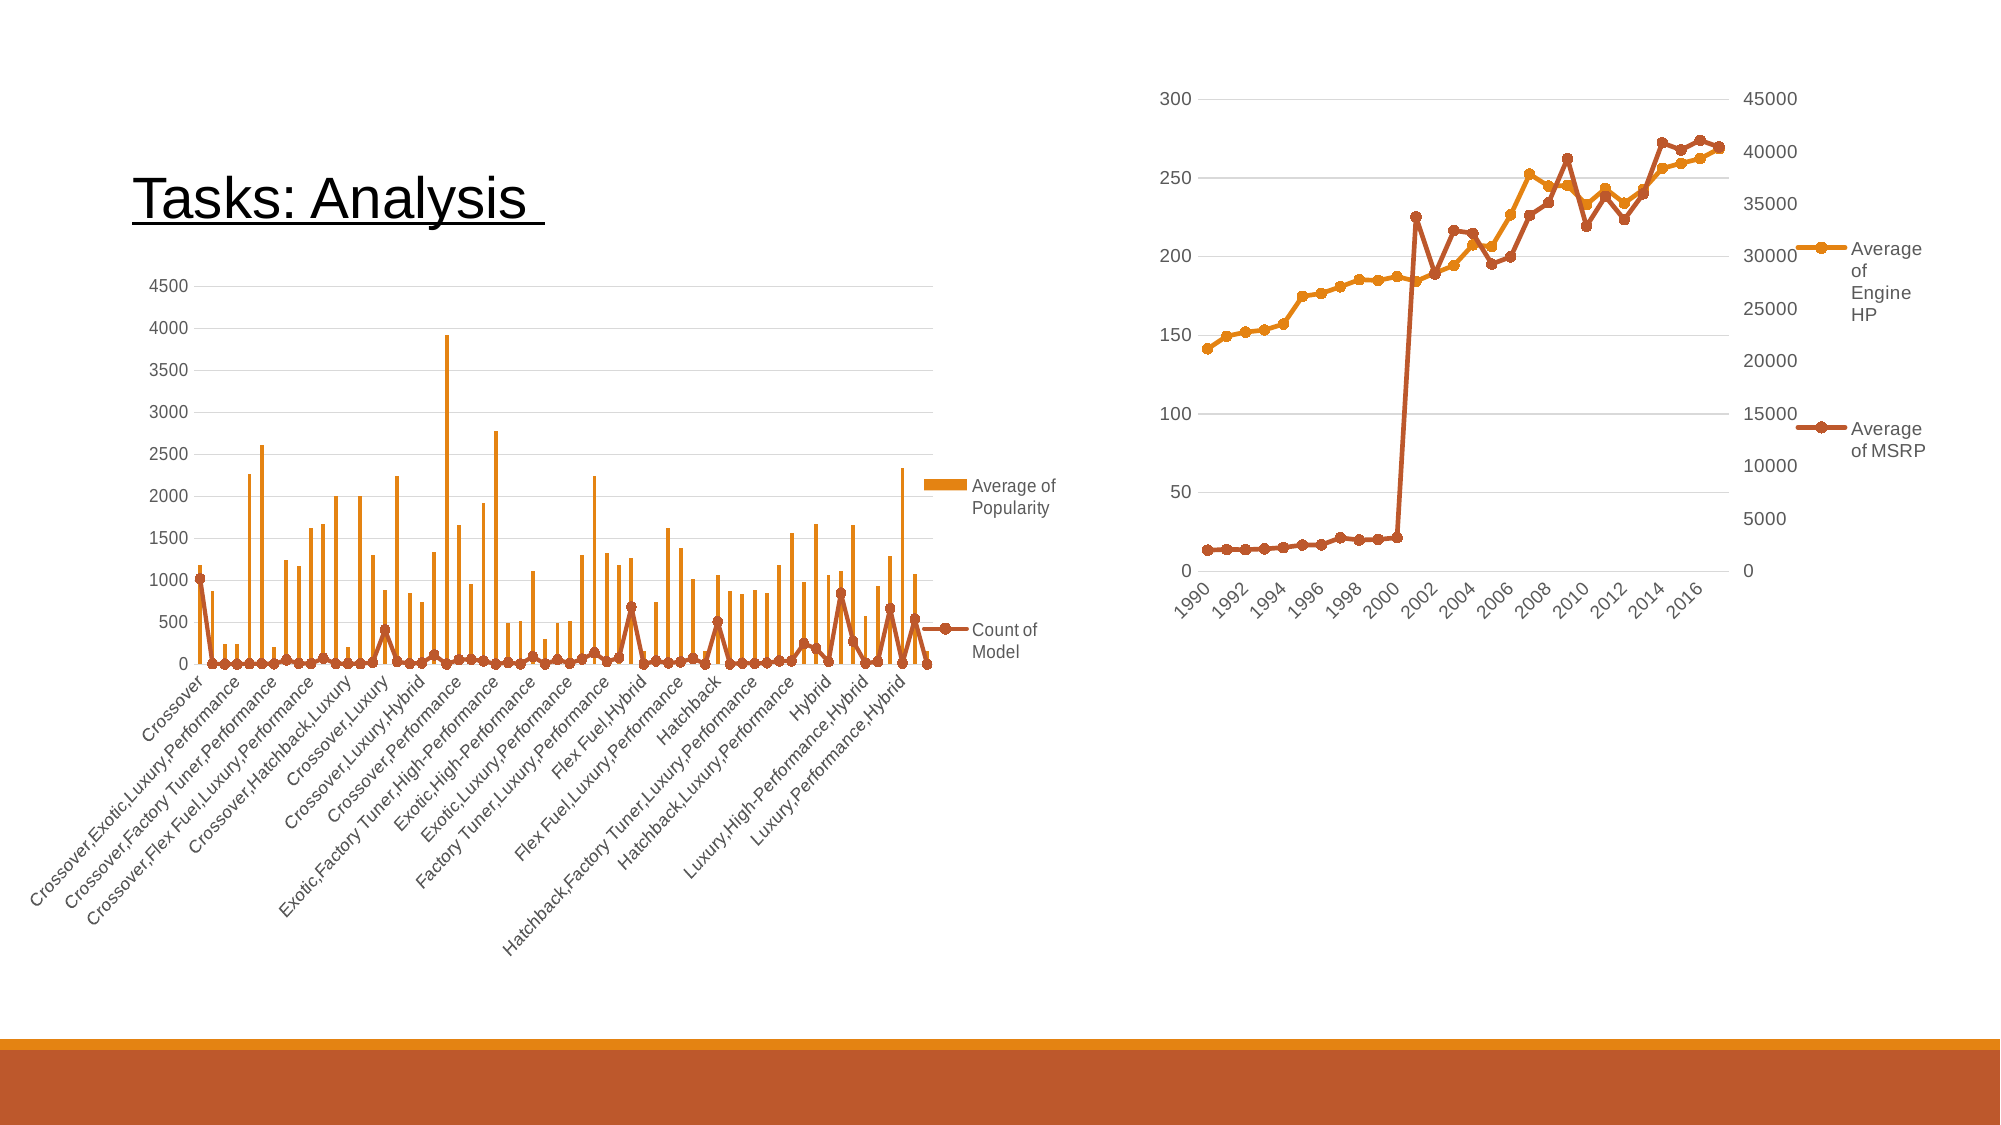

# Tasks: Analysis

### Chart

| Category | Average of Engine HP | Average of MSRP |
|---|---|---|
| 1990 | 141.4537037037037 | 2023.0092592592594 |
| 1991 | 149.4788732394366 | 2086.3380281690143 |
| 1992 | 152.07692307692307 | 2075.7396449704142 |
| 1993 | 153.405 | 2143.43 |
| 1994 | 157.16666666666666 | 2278.3653846153848 |
| 1995 | 174.8050847457627 | 2510.64406779661 |
| 1996 | 176.62385321100916 | 2524.6146788990827 |
| 1997 | 180.85714285714286 | 3200.2357142857145 |
| 1998 | 185.384 | 2989.224 |
| 1999 | 184.91489361702128 | 3042.127659574468 |
| 2000 | 187.3577981651376 | 3218.266055045872 |
| 2001 | 184.3758389261745 | 33785.12751677852 |
| 2002 | 189.62011173184356 | 28357.888268156425 |
| 2003 | 194.41545893719805 | 32494.48309178744 |
| 2004 | 207.5049019607843 | 32232.882352941175 |
| 2005 | 206.46486486486486 | 29297.0 |
| 2006 | 226.6 | 29983.383783783785 |
| 2007 | 252.45481927710844 | 33944.31325301205 |
| 2008 | 244.8385093167702 | 35135.65217391304 |
| 2009 | 245.28526645768025 | 39353.366771159875 |
| 2010 | 233.11155378486055 | 32899.29482071713 |
| 2011 | 243.27385892116183 | 35746.03734439834 |
| 2012 | 234.00934579439252 | 33530.32087227414 |
| 2013 | 242.64935064935065 | 35990.33441558442 |
| 2014 | 256.0933333333333 | 40849.79777777778 |
| 2015 | 259.3335195530726 | 40173.25195530726 |
| 2016 | 262.28011204481794 | 41098.19663865546 |
| 2017 | 268.5776306107432 | 40455.868285504046 |

### Chart

| Category | Average of Popularity | Count of Model |
|---|---|---|
| Crossover | 1184.3575638506877 | 1018.0 |
| Crossover,Diesel | 873.0 | 7.0 |
| Crossover,Exotic,Luxury,High-Performance | 238.0 | 1.0 |
| Crossover,Exotic,Luxury,Performance | 238.0 | 1.0 |
| Crossover,Factory Tuner,Luxury,High-Performance | 2270.4285714285716 | 7.0 |
| Crossover,Factory Tuner,Luxury,Performance | 2607.4 | 5.0 |
| Crossover,Factory Tuner,Performance | 210.0 | 4.0 |
| Crossover,Flex Fuel | 1246.8461538461538 | 52.0 |
| Crossover,Flex Fuel,Luxury | 1173.2 | 10.0 |
| Crossover,Flex Fuel,Luxury,Performance | 1624.0 | 6.0 |
| Crossover,Hatchback | 1675.6944444444443 | 72.0 |
| Crossover,Hatchback,Factory Tuner,Performance | 2009.0 | 6.0 |
| Crossover,Hatchback,Luxury | 204.0 | 7.0 |
| Crossover,Hatchback,Performance | 2009.0 | 6.0 |
| Crossover,Hybrid | 1299.0 | 21.0 |
| Crossover,Luxury | 884.5487804878048 | 410.0 |
| Crossover,Luxury,Diesel | 2237.1875 | 32.0 |
| Crossover,Luxury,High-Performance | 843.5714285714286 | 7.0 |
| Crossover,Luxury,Hybrid | 737.0666666666667 | 15.0 |
| Crossover,Luxury,Performance | 1334.7545454545455 | 110.0 |
| Crossover,Luxury,Performance,Hybrid | 3916.0 | 2.0 |
| Crossover,Performance | 1658.8490566037735 | 53.0 |
| Diesel | 960.7241379310345 | 58.0 |
| Diesel,Luxury | 1915.6410256410256 | 39.0 |
| Exotic,Factory Tuner,High-Performance | 2774.0 | 2.0 |
| Exotic,Factory Tuner,Luxury,High-Performance | 497.25 | 20.0 |
| Exotic,Factory Tuner,Luxury,Performance | 520.0 | 3.0 |
| Exotic,High-Performance | 1109.5494505494505 | 91.0 |
| Exotic,Luxury | 303.0 | 2.0 |
| Exotic,Luxury,High-Performance | 487.41818181818184 | 55.0 |
| Exotic,Luxury,Performance | 520.0 | 11.0 |
| Factory Tuner,High-Performance | 1305.1311475409836 | 61.0 |
| Factory Tuner,Luxury,High-Performance | 2242.6029411764707 | 136.0 |
| Factory Tuner,Luxury,Performance | 1330.0 | 30.0 |
| Factory Tuner,Performance | 1179.7307692307693 | 78.0 |
| Flex Fuel | 1265.4685212298682 | 683.0 |
| Flex Fuel,Hybrid | 155.0 | 2.0 |
| Flex Fuel,Luxury | 746.5384615384615 | 39.0 |
| Flex Fuel,Luxury,High-Performance | 1624.0 | 15.0 |
| Flex Fuel,Luxury,Performance | 1380.0714285714287 | 28.0 |
| Flex Fuel,Performance | 1014.5942028985507 | 69.0 |
| Flex Fuel,Performance,Hybrid | 155.0 | 2.0 |
| Hatchback | 1062.3320235756385 | 509.0 |
| Hatchback,Diesel | 873.0 | 3.0 |
| Hatchback,Factory Tuner,High-Performance | 834.1666666666666 | 12.0 |
| Hatchback,Factory Tuner,Luxury,Performance | 886.8888888888889 | 9.0 |
| Hatchback,Factory Tuner,Performance | 847.3125 | 16.0 |
| Hatchback,Luxury | 1178.0 | 39.0 |
| Hatchback,Luxury,Performance | 1566.1315789473683 | 38.0 |
| Hatchback,Performance | 974.1538461538462 | 247.0 |
| High-Performance | 1671.0483870967741 | 186.0 |
| Hybrid | 1059.875 | 32.0 |
| Luxury | 1106.9327036599764 | 847.0 |
| Luxury,High-Performance | 1662.1897810218977 | 274.0 |
| Luxury,High-Performance,Hybrid | 568.8333333333334 | 12.0 |
| Luxury,Hybrid | 937.0625 | 32.0 |
| Luxury,Performance | 1285.5610859728506 | 663.0 |
| Luxury,Performance,Hybrid | 2333.181818181818 | 11.0 |
| Performance | 1068.8457249070632 | 538.0 |
| Performance,Hybrid | 155.0 | 1.0 |